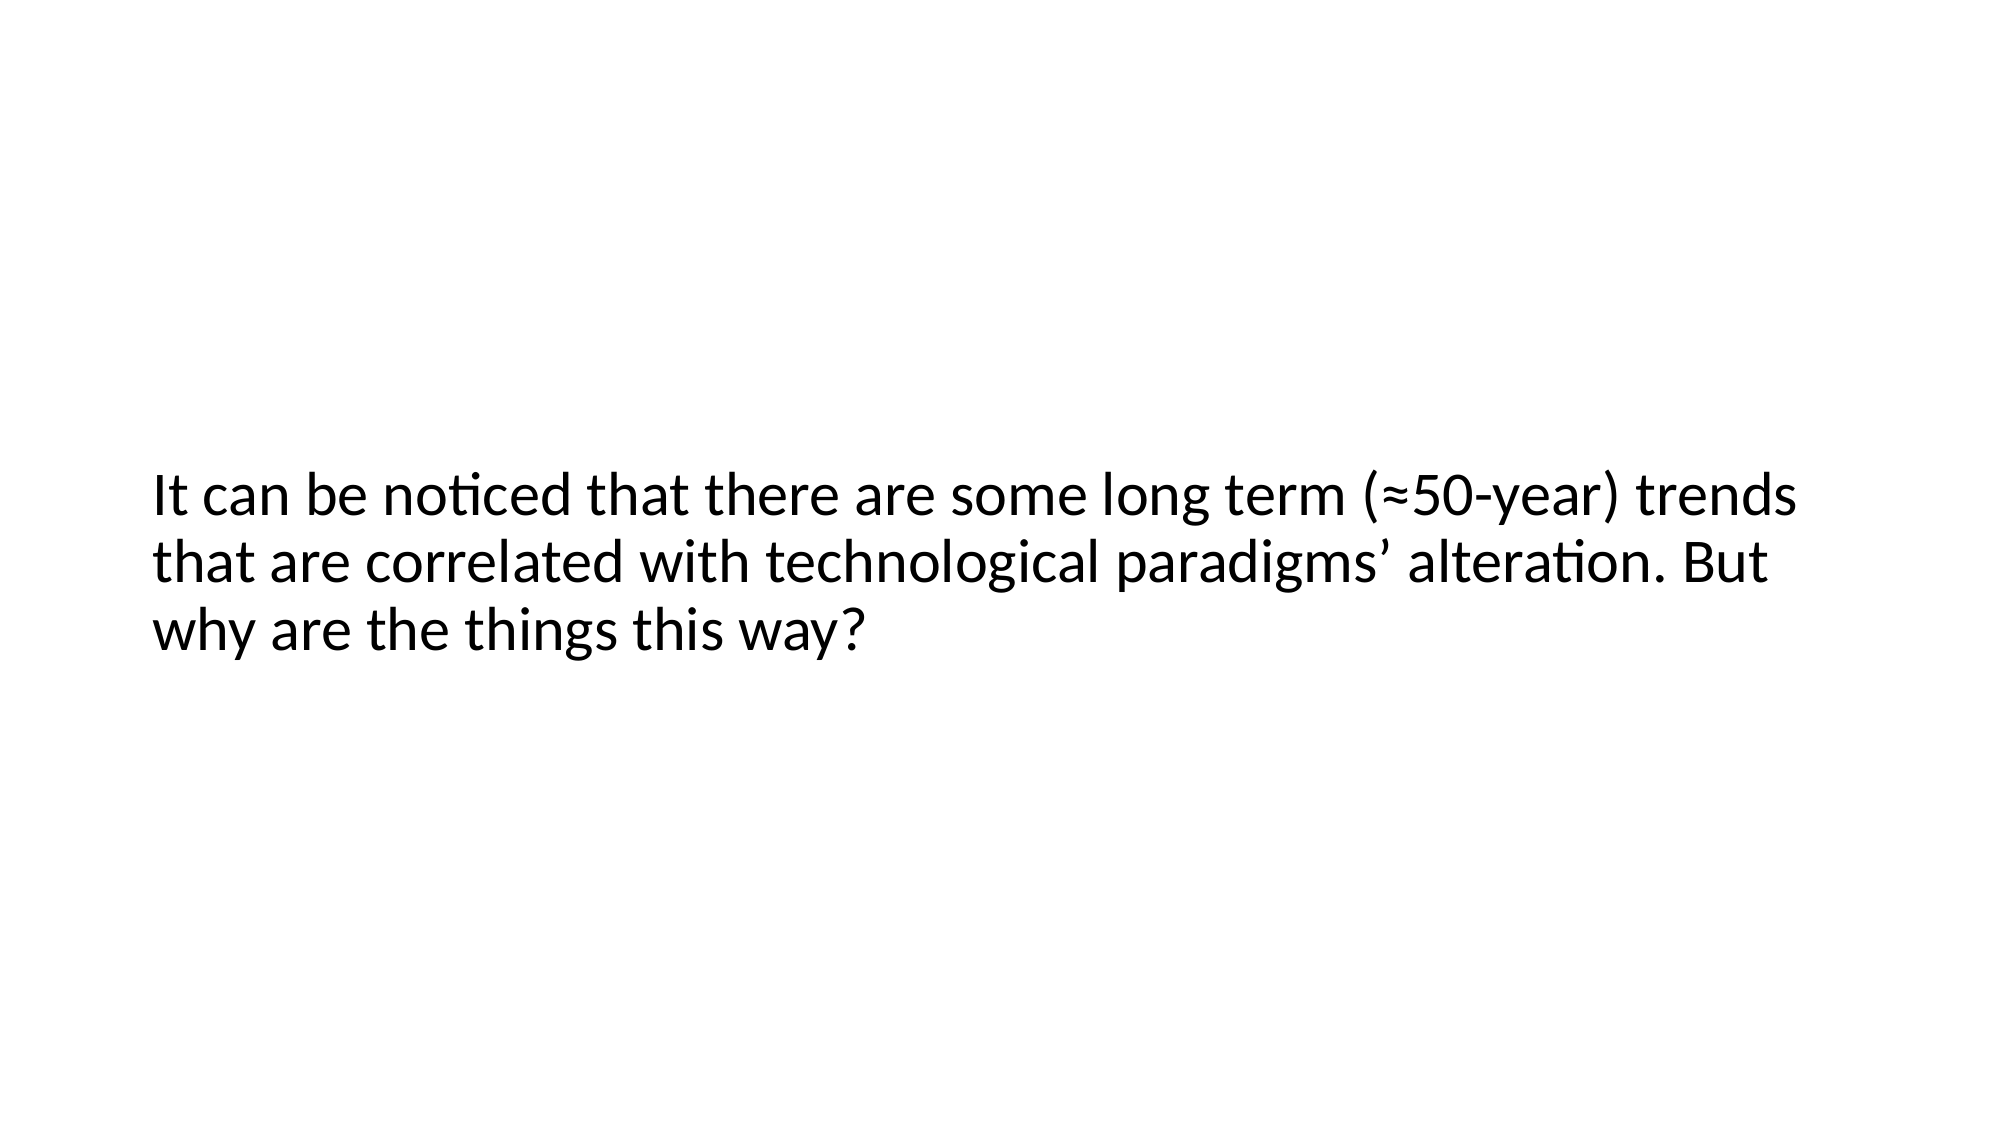

# It can be noticed that there are some long term (≈50-year) trends that are correlated with technological paradigms’ alteration. But why are the things this way?